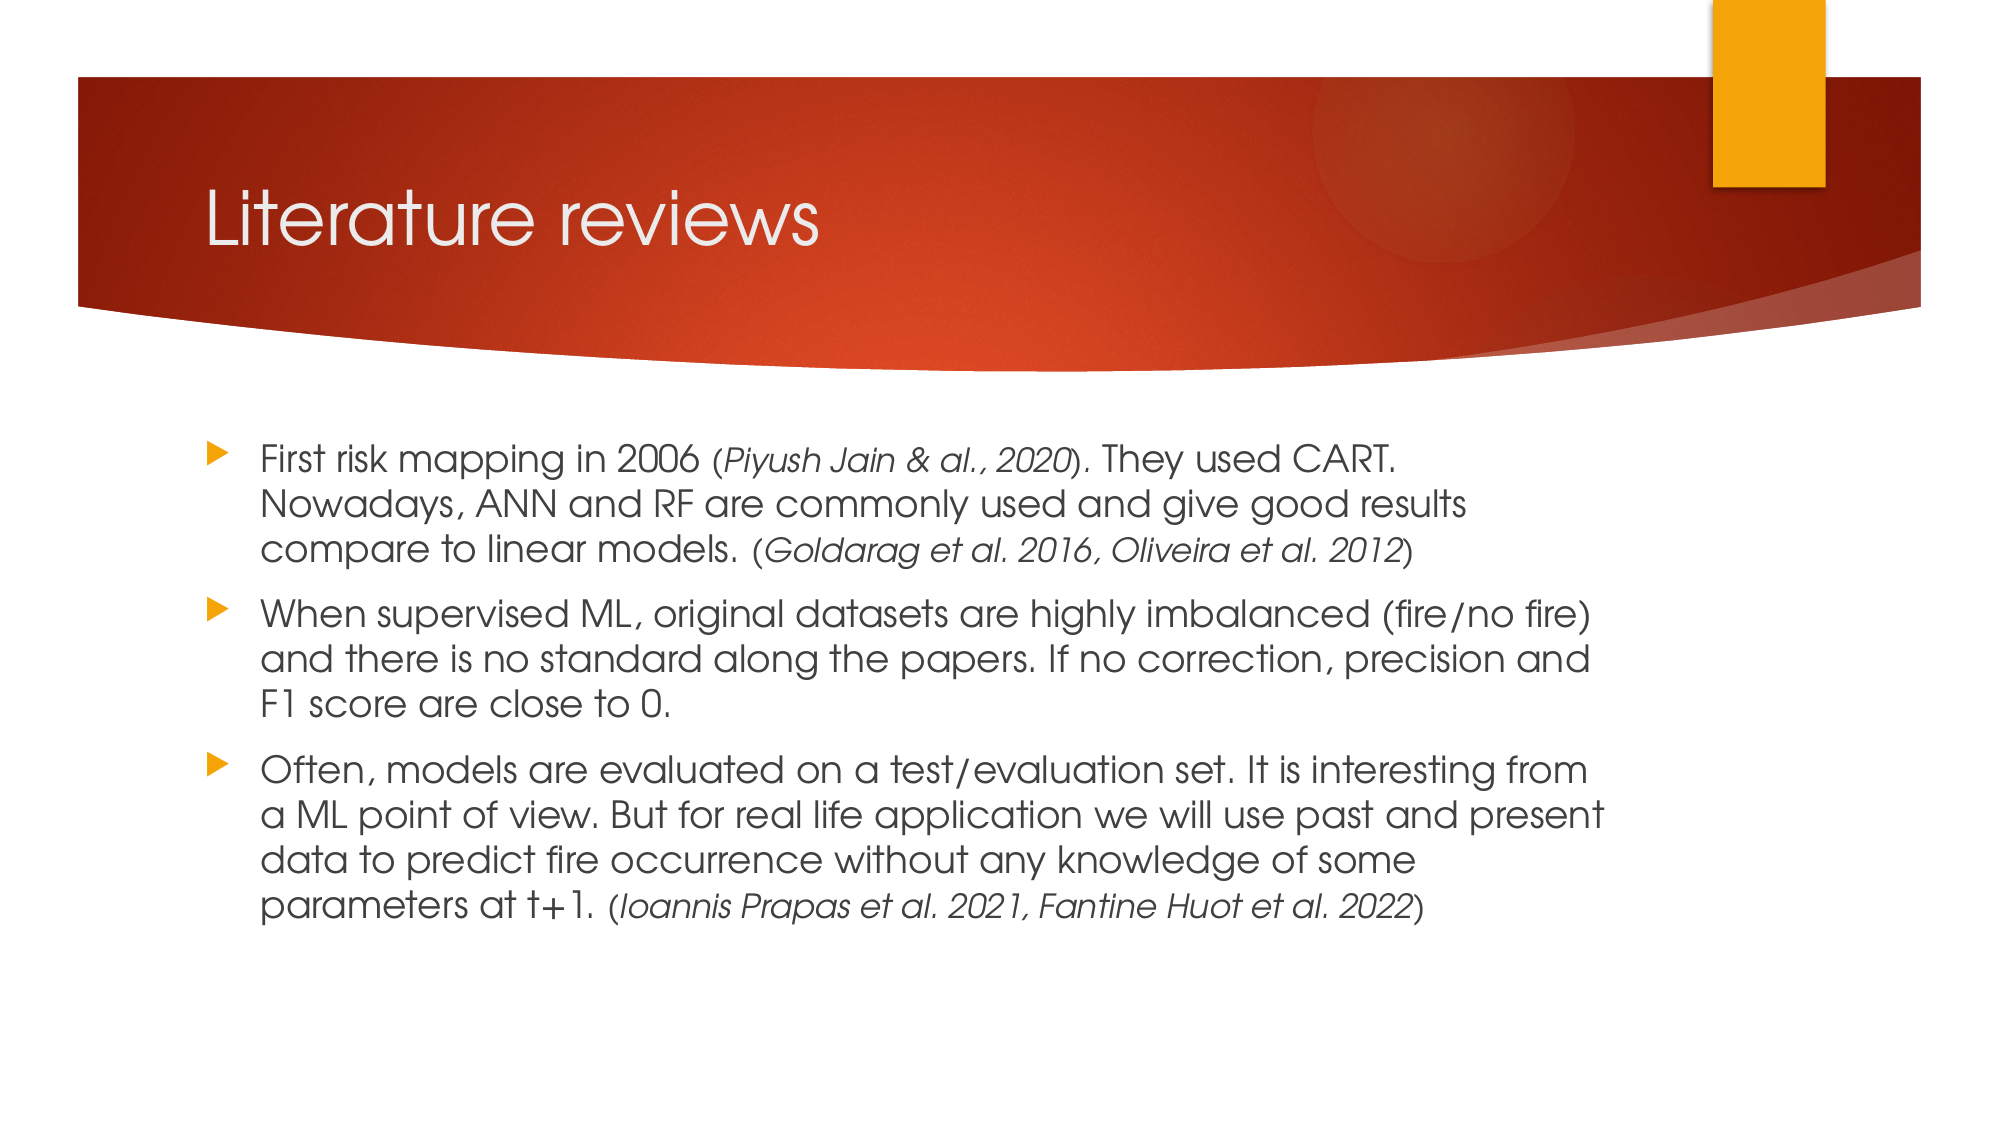

# Literature reviews
First risk mapping in 2006 (Piyush Jain & al., 2020). They used CART. Nowadays, ANN and RF are commonly used and give good results compare to linear models. (Goldarag et al. 2016, Oliveira et al. 2012)
When supervised ML, original datasets are highly imbalanced (fire/no fire) and there is no standard along the papers. If no correction, precision and F1 score are close to 0.
Often, models are evaluated on a test/evaluation set. It is interesting from a ML point of view. But for real life application we will use past and present data to predict fire occurrence without any knowledge of some parameters at t+1. (Ioannis Prapas et al. 2021, Fantine Huot et al. 2022)